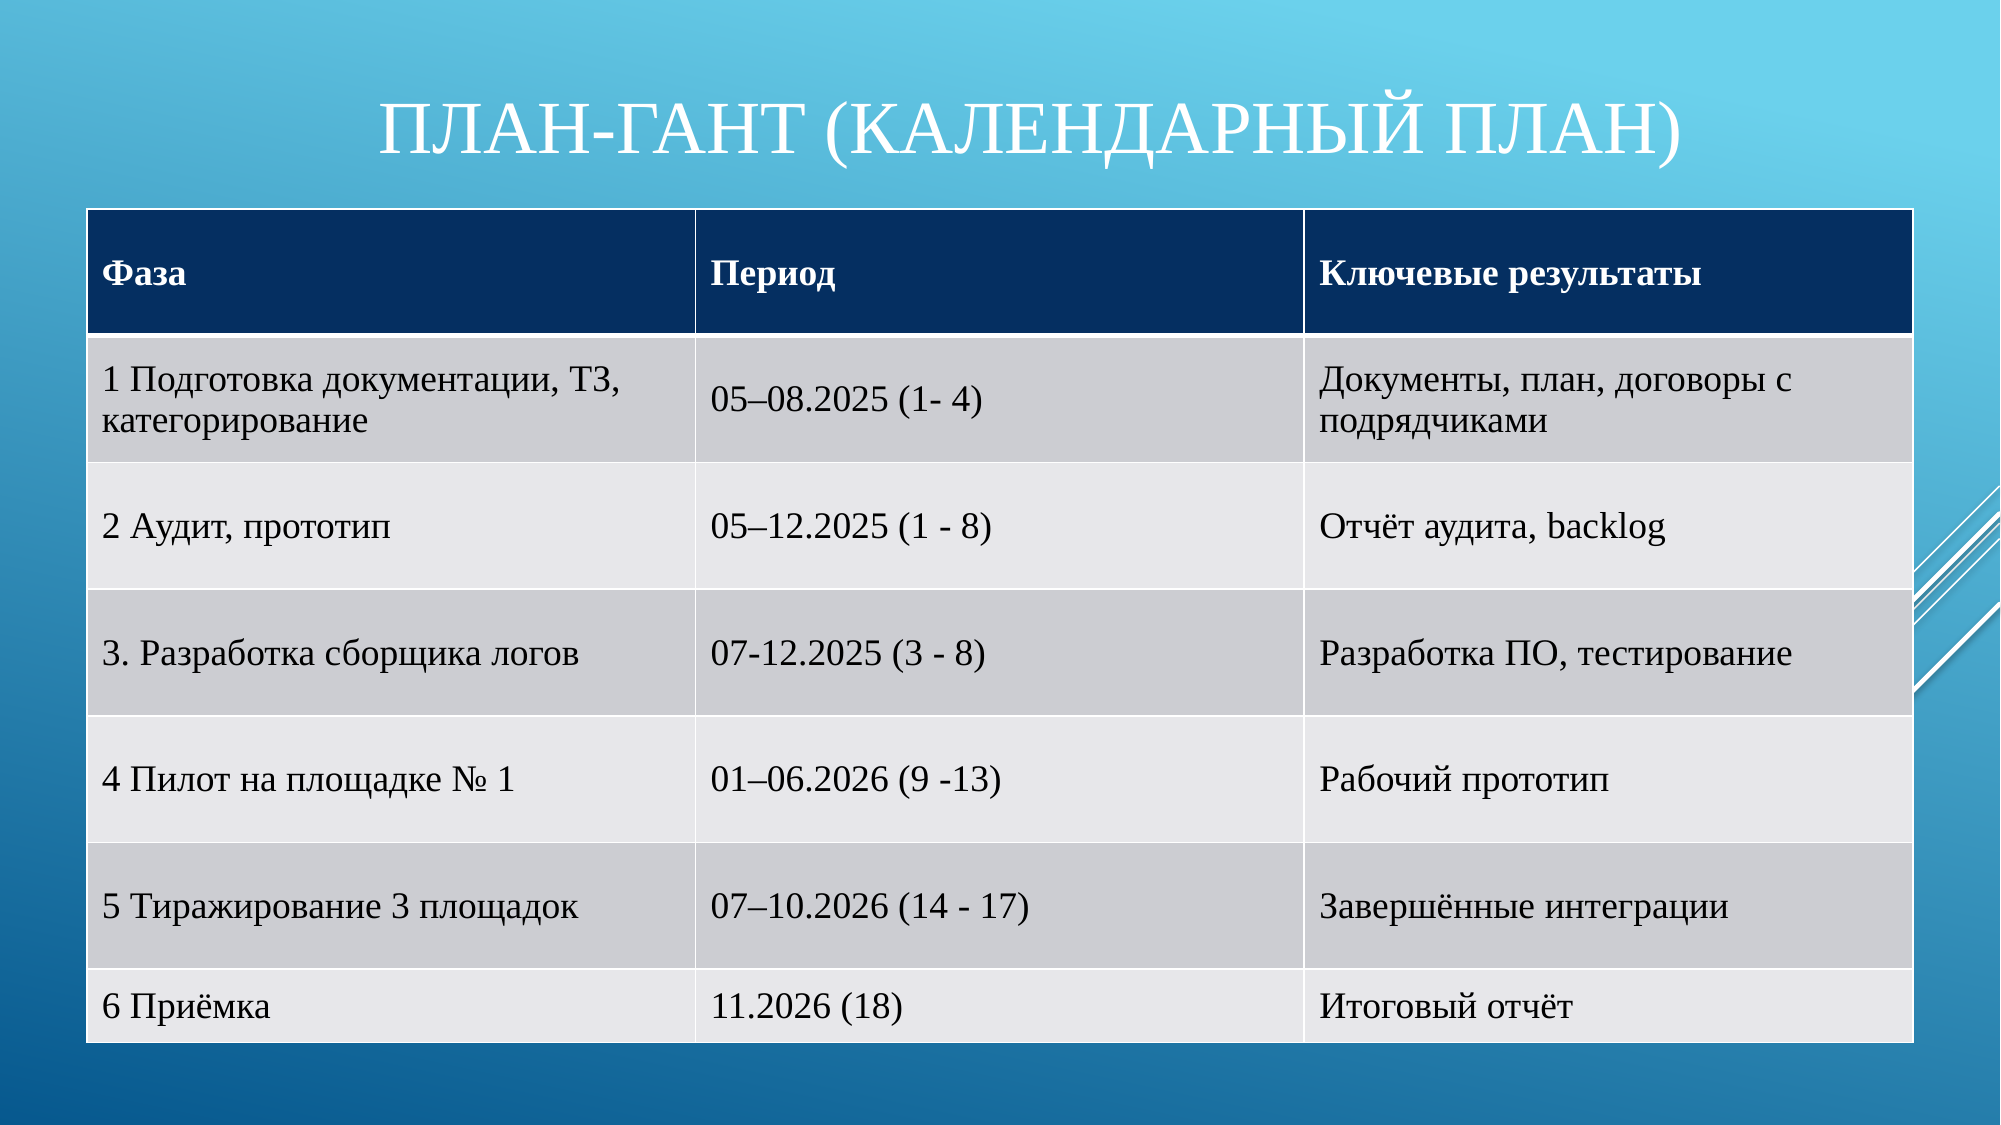

# План-Гант (календарный план)
| Фаза | Период | Ключевые результаты |
| --- | --- | --- |
| 1 Подготовка документации, ТЗ, категорирование | 05–08.2025 (1- 4) | Документы, план, договоры с подрядчиками |
| 2 Аудит, прототип | 05–12.2025 (1 - 8) | Отчёт аудита, backlog |
| 3. Разработка сборщика логов | 07-12.2025 (3 - 8) | Разработка ПО, тестирование |
| 4 Пилот на площадке № 1 | 01–06.2026 (9 -13) | Рабочий прототип |
| 5 Тиражирование 3 площадок | 07–10.2026 (14 - 17) | Завершённые интеграции |
| 6 Приёмка | 11.2026 (18) | Итоговый отчёт |